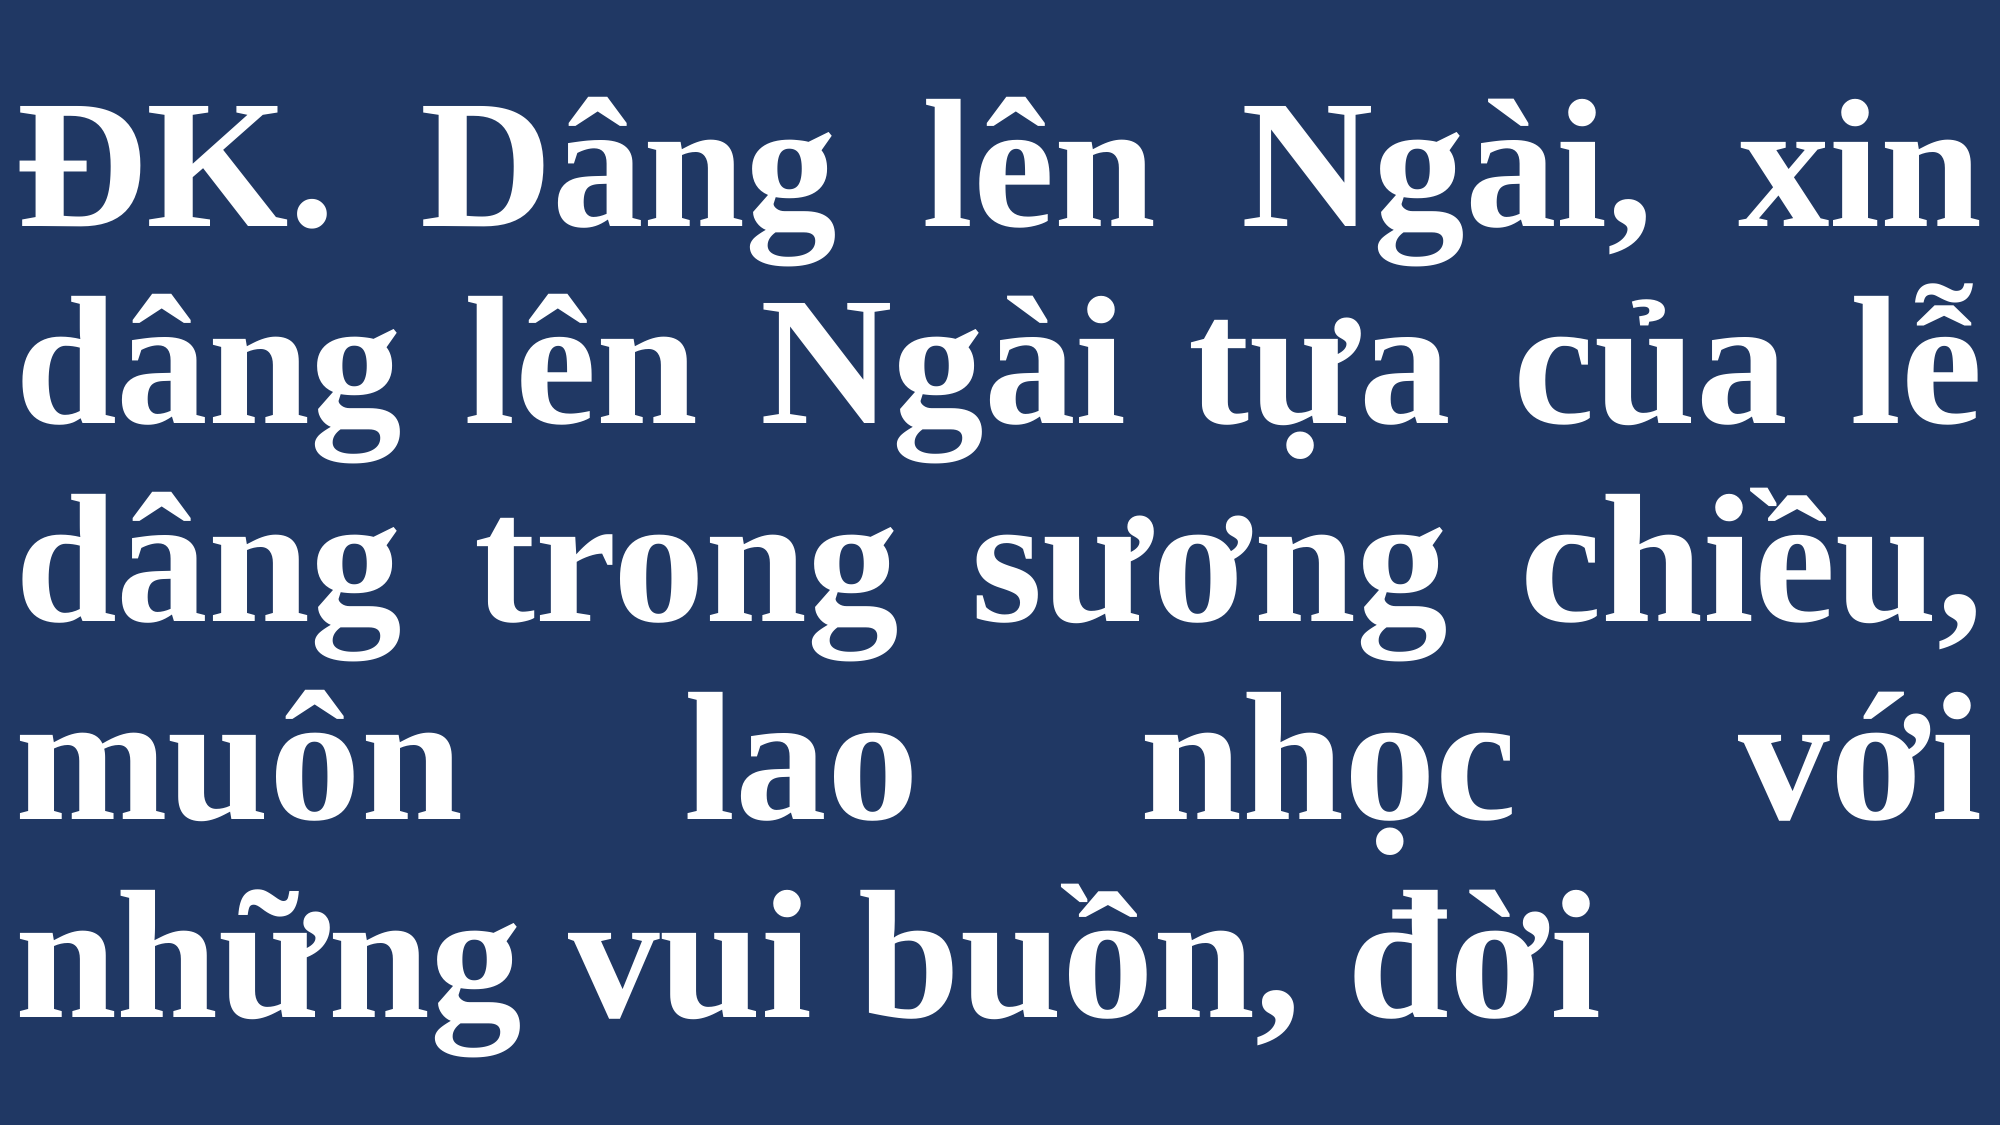

# ĐK. Dâng lên Ngài, xin dâng lên Ngài tựa của lễ dâng trong sương chiều, muôn lao nhọc với những vui buồn, đời